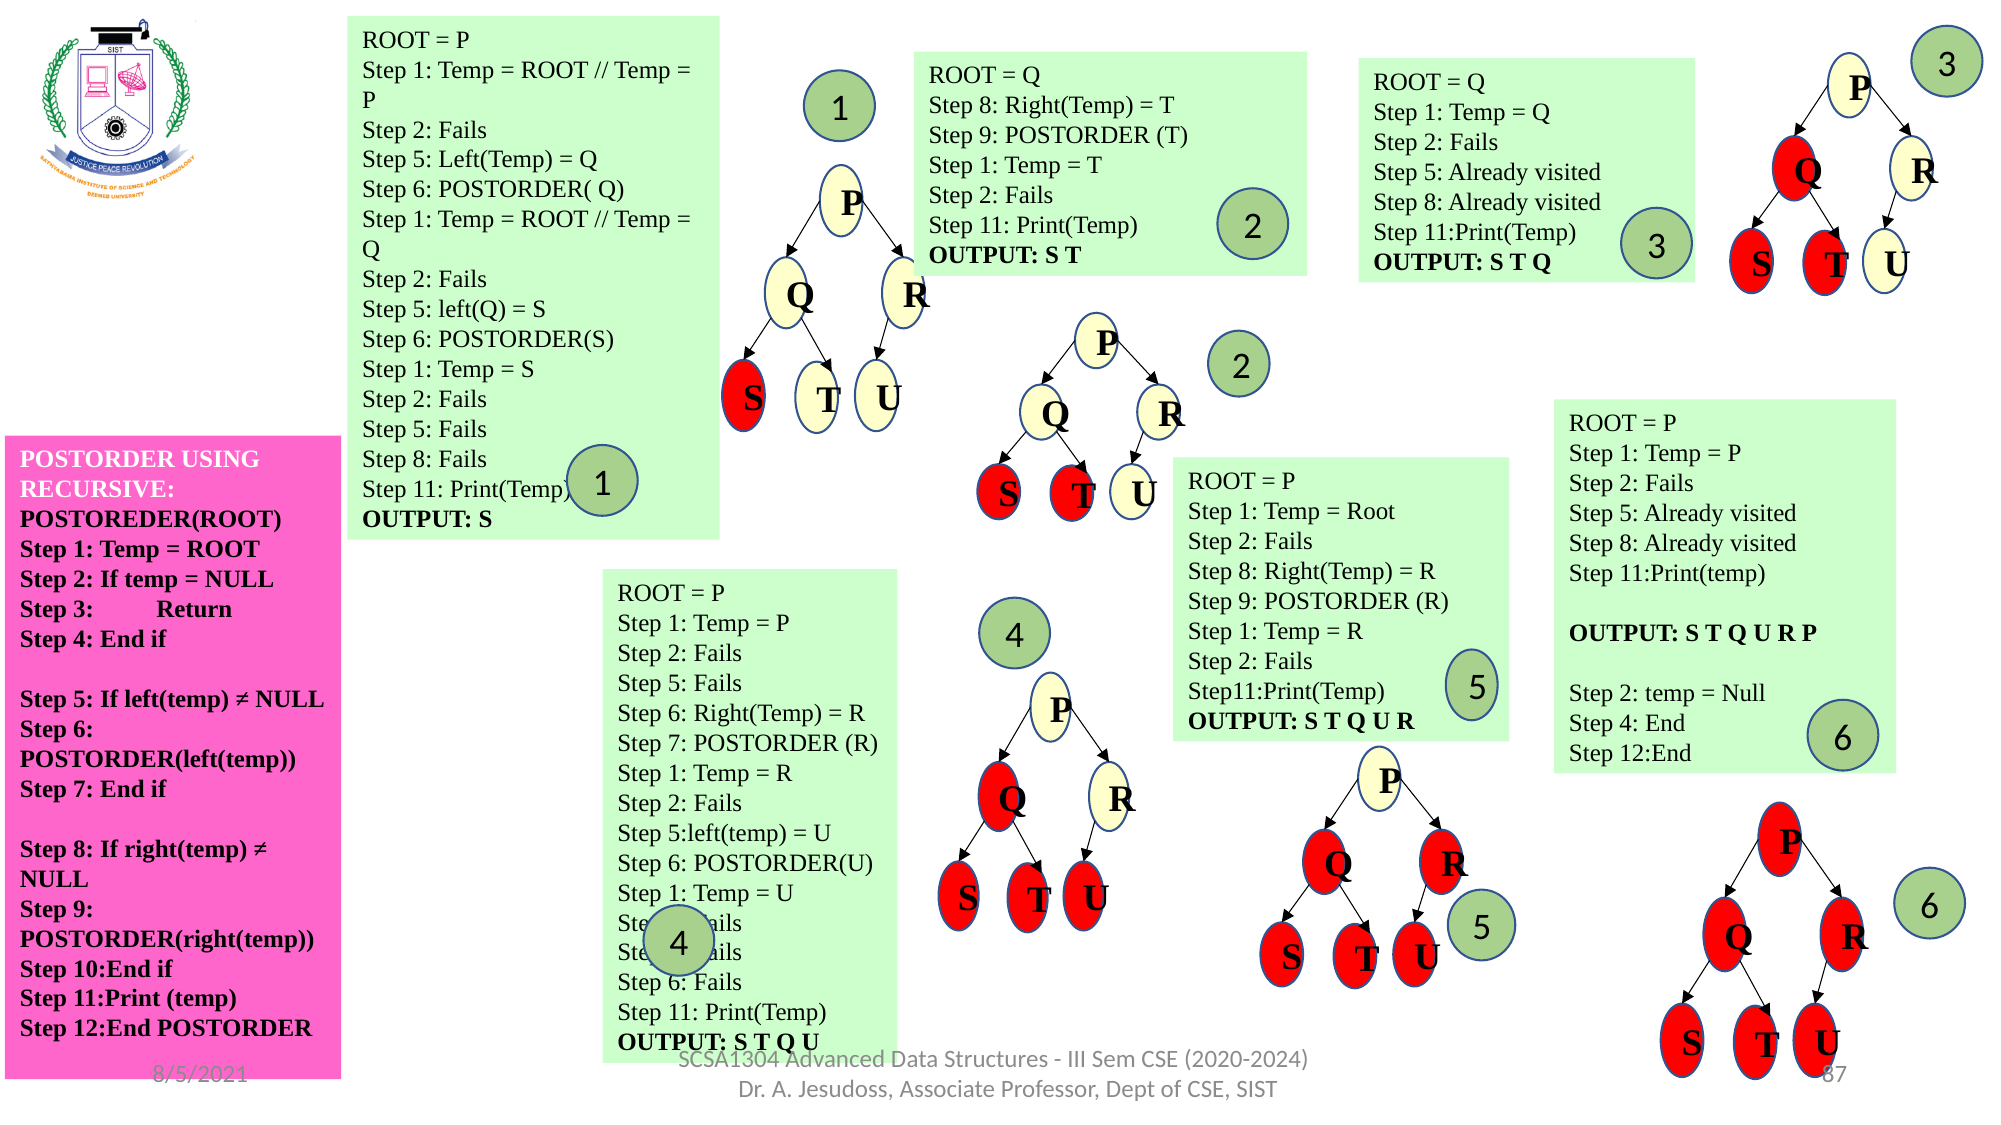

ROOT = P
Step 1: Temp = ROOT // Temp = P
Step 2: Fails
Step 5: Left(Temp) = Q
Step 6: POSTORDER( Q)
Step 1: Temp = ROOT // Temp = Q
Step 2: Fails
Step 5: left(Q) = S
Step 6: POSTORDER(S)
Step 1: Temp = S
Step 2: Fails
Step 5: Fails
Step 8: Fails
Step 11: Print(Temp)
OUTPUT: S
3
ROOT = Q
Step 8: Right(Temp) = T
Step 9: POSTORDER (T)
Step 1: Temp = T
Step 2: Fails
Step 11: Print(Temp)
OUTPUT: S T
P
Q
R
S
U
T
ROOT = Q
Step 1: Temp = Q
Step 2: Fails
Step 5: Already visited
Step 8: Already visited
Step 11:Print(Temp)
OUTPUT: S T Q
1
P
Q
R
S
U
T
2
3
P
Q
R
S
U
T
2
ROOT = P
Step 1: Temp = P
Step 2: Fails
Step 5: Already visited
Step 8: Already visited
Step 11:Print(temp)

OUTPUT: S T Q U R P

Step 2: temp = Null
Step 4: End
Step 12:End
POSTORDER USING RECURSIVE:
POSTOREDER(ROOT)
Step 1: Temp = ROOT
Step 2: If temp = NULL
Step 3:          Return
Step 4: End if

Step 5: If left(temp) ≠ NULL
Step 6:          POSTORDER(left(temp))
Step 7: End if

Step 8: If right(temp) ≠ NULL
Step 9:          POSTORDER(right(temp))
Step 10:End if
Step 11:Print (temp)
Step 12:End POSTORDER

1
ROOT = P
Step 1: Temp = Root
Step 2: Fails
Step 8: Right(Temp) = R
Step 9: POSTORDER (R)
Step 1: Temp = R
Step 2: Fails
Step11:Print(Temp)
OUTPUT: S T Q U R
ROOT = P
Step 1: Temp = P
Step 2: Fails
Step 5: Fails
Step 6: Right(Temp) = R
Step 7: POSTORDER (R)
Step 1: Temp = R
Step 2: Fails
Step 5:left(temp) = U
Step 6: POSTORDER(U)
Step 1: Temp = U
Step 2: Fails
Step 5: Fails
Step 6: Fails
Step 11: Print(Temp)
OUTPUT: S T Q U
4
5
P
Q
R
S
U
T
6
P
Q
R
S
U
T
P
Q
R
S
U
T
6
5
4
8/5/2021
SCSA1304 Advanced Data Structures - III Sem CSE (2020-2024)      Dr. A. Jesudoss, Associate Professor, Dept of CSE, SIST
87